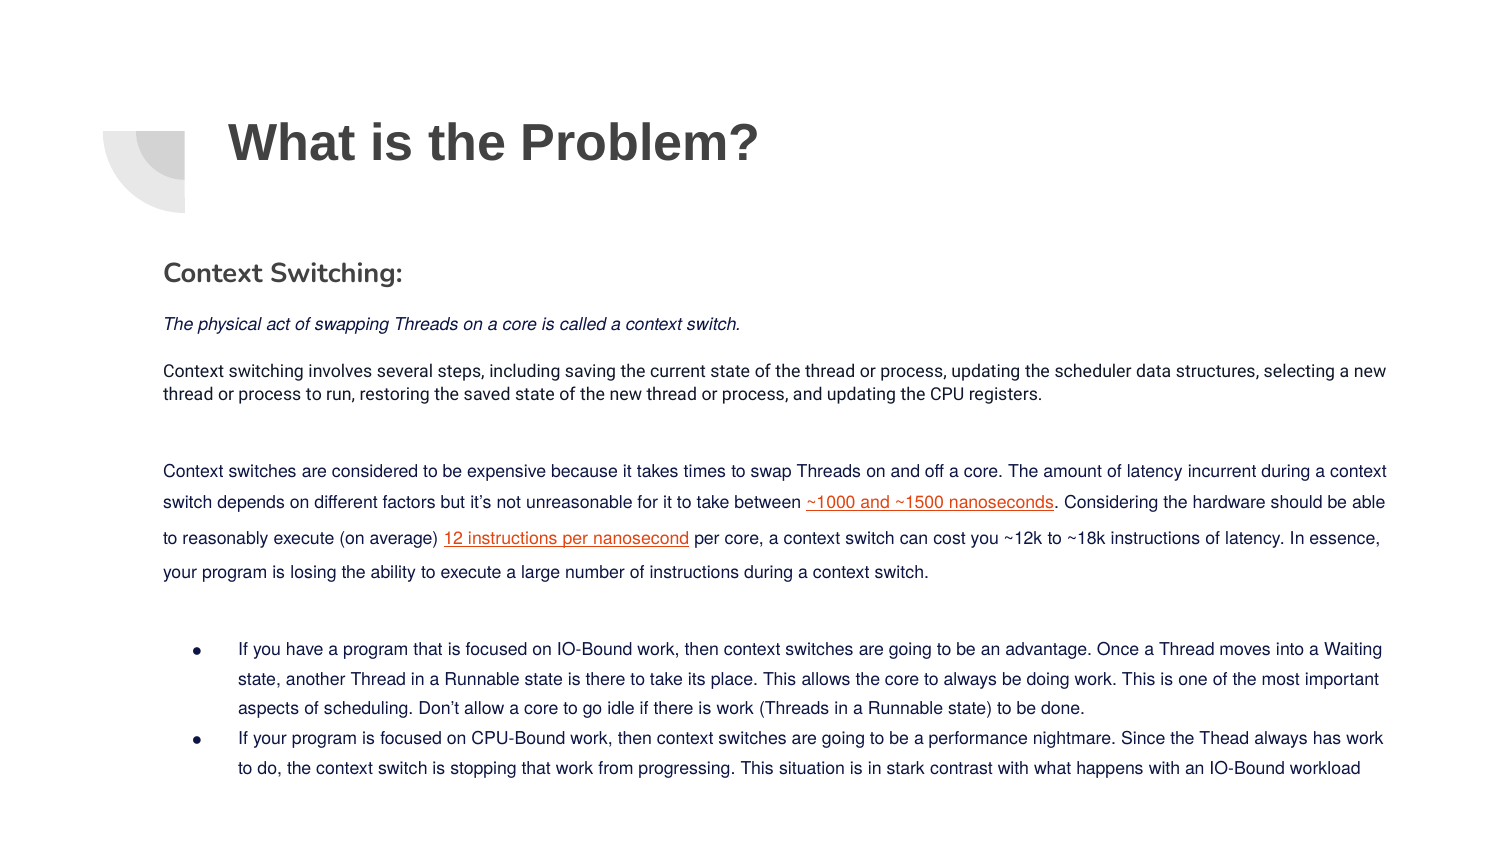

# What is the Problem?
Context Switching:

The physical act of swapping Threads on a core is called a context switch.
Context switching involves several steps, including saving the current state of the thread or process, updating the scheduler data structures, selecting a new thread or process to run, restoring the saved state of the new thread or process, and updating the CPU registers.

Context switches are considered to be expensive because it takes times to swap Threads on and off a core. The amount of latency incurrent during a context switch depends on different factors but it’s not unreasonable for it to take between ~1000 and ~1500 nanoseconds. Considering the hardware should be able to reasonably execute (on average) 12 instructions per nanosecond per core, a context switch can cost you ~12k to ~18k instructions of latency. In essence, your program is losing the ability to execute a large number of instructions during a context switch.

If you have a program that is focused on IO-Bound work, then context switches are going to be an advantage. Once a Thread moves into a Waiting state, another Thread in a Runnable state is there to take its place. This allows the core to always be doing work. This is one of the most important aspects of scheduling. Don’t allow a core to go idle if there is work (Threads in a Runnable state) to be done.
If your program is focused on CPU-Bound work, then context switches are going to be a performance nightmare. Since the Thead always has work to do, the context switch is stopping that work from progressing. This situation is in stark contrast with what happens with an IO-Bound workload